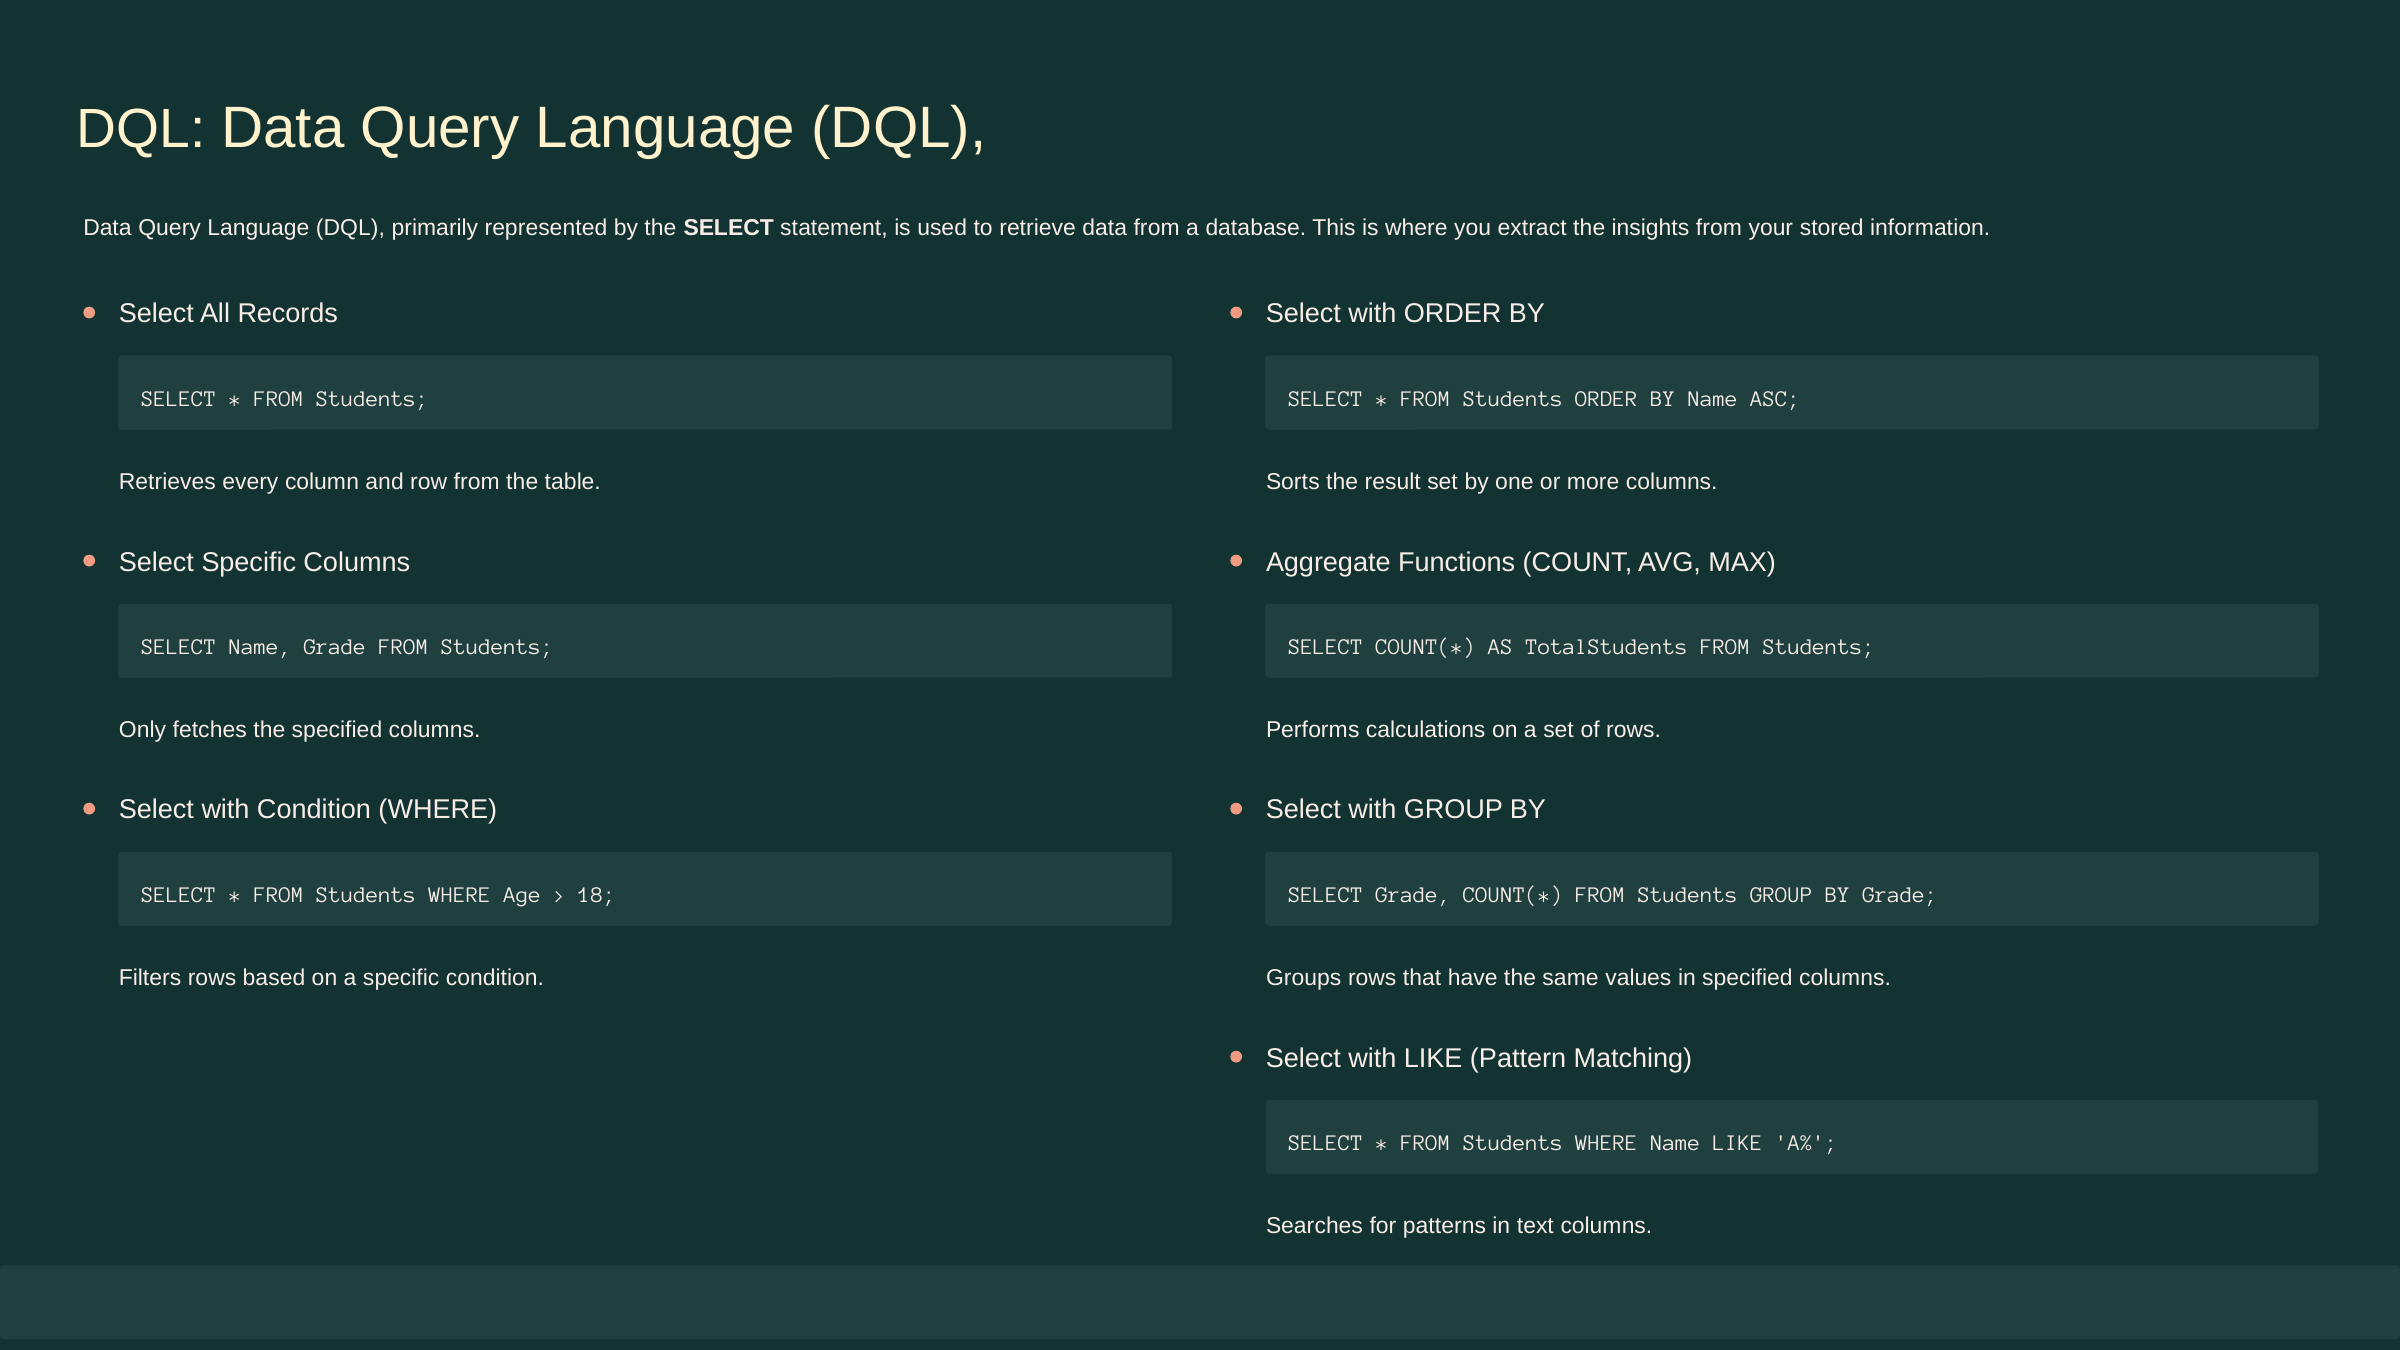

DQL: Data Query Language (DQL),
Data Query Language (DQL), primarily represented by the SELECT statement, is used to retrieve data from a database. This is where you extract the insights from your stored information.
Select All Records
Select with ORDER BY

SELECT * FROM Students;
SELECT * FROM Students ORDER BY Name ASC;
Retrieves every column and row from the table.
Sorts the result set by one or more columns.
Select Specific Columns
Aggregate Functions (COUNT, AVG, MAX)

SELECT Name, Grade FROM Students;
SELECT COUNT(*) AS TotalStudents FROM Students;
Only fetches the specified columns.
Performs calculations on a set of rows.
Select with Condition (WHERE)
Select with GROUP BY

SELECT * FROM Students WHERE Age > 18;
SELECT Grade, COUNT(*) FROM Students GROUP BY Grade;
Filters rows based on a specific condition.
Groups rows that have the same values in specified columns.
Select with LIKE (Pattern Matching)

SELECT * FROM Students WHERE Name LIKE 'A%';
Searches for patterns in text columns.